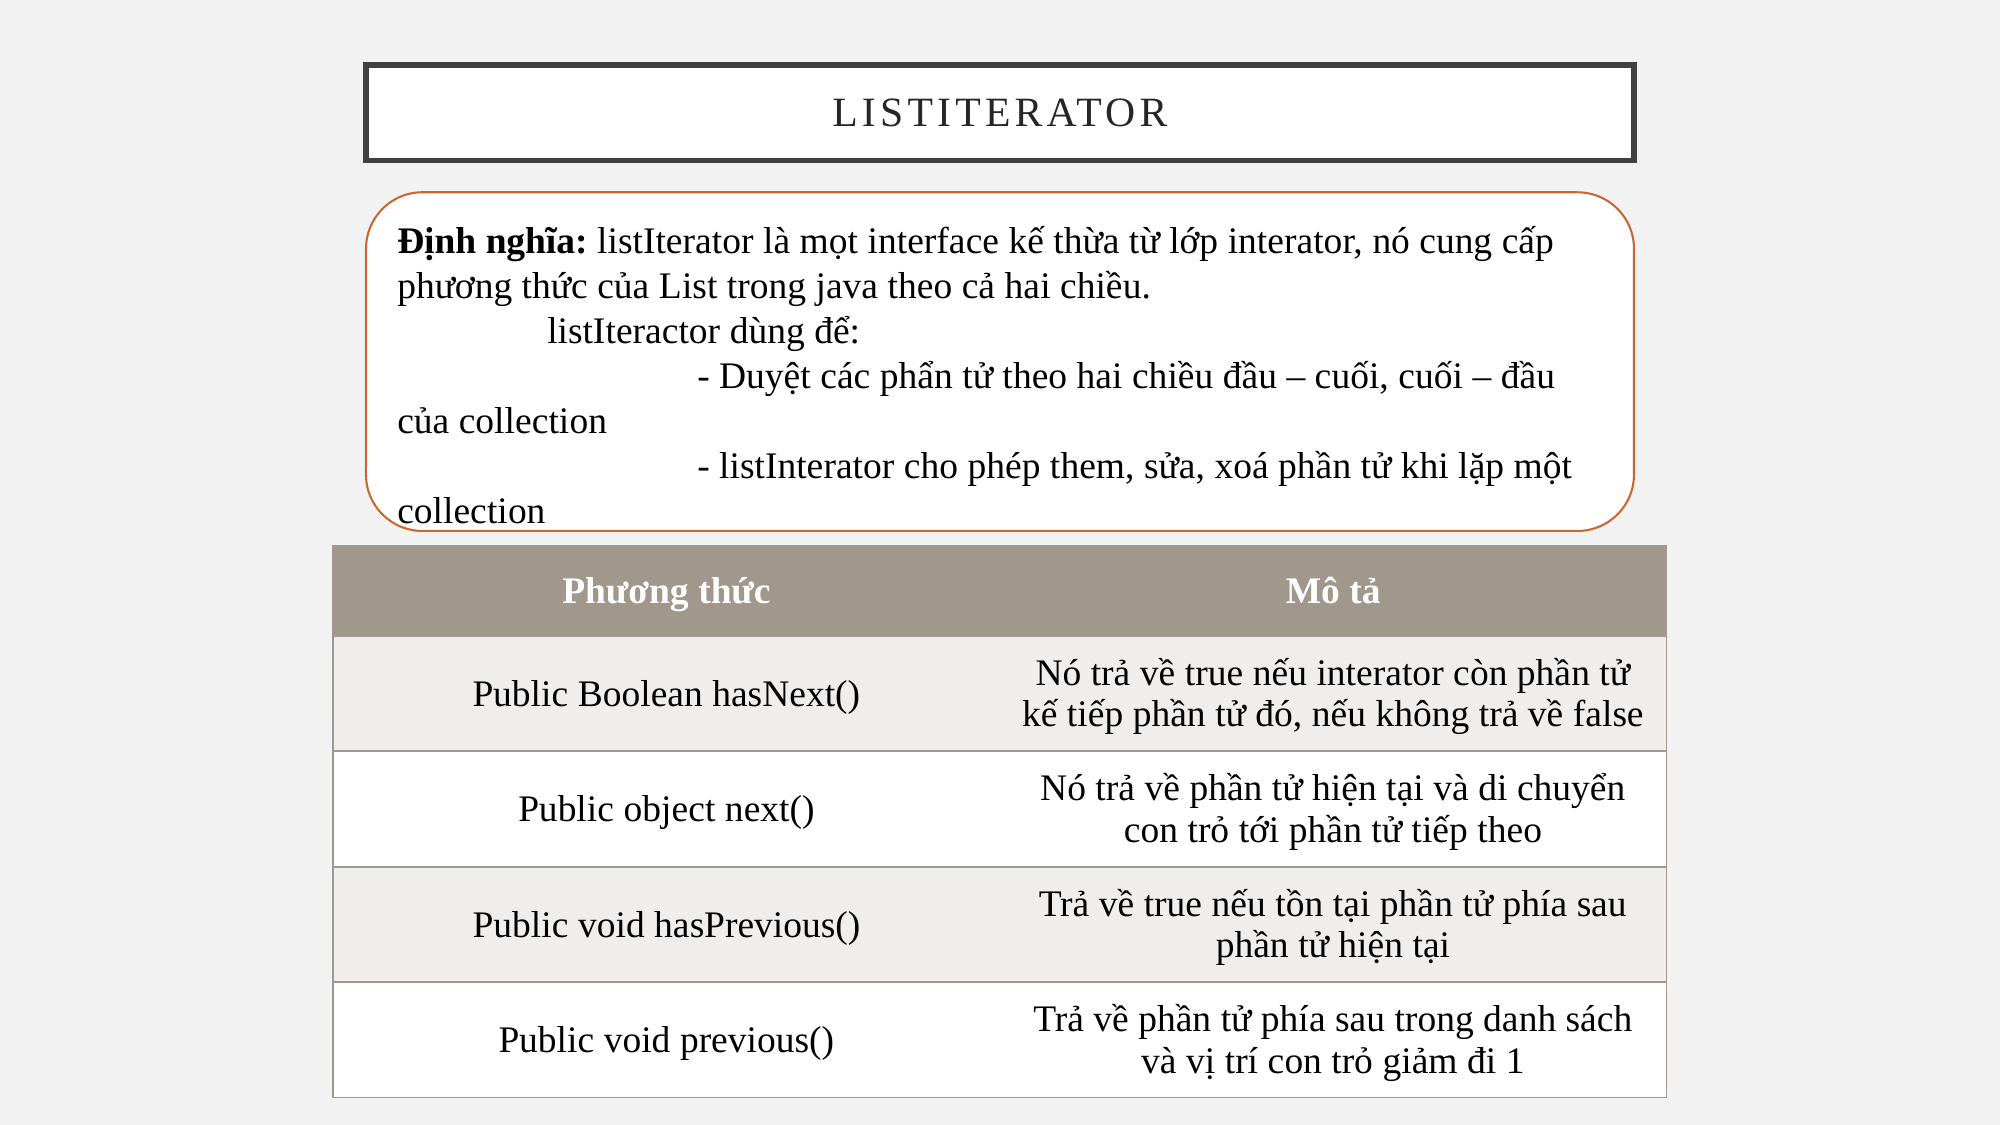

listIterator
Định nghĩa: listIterator là mọt interface kế thừa từ lớp interator, nó cung cấp phương thức của List trong java theo cả hai chiều.
	listIteractor dùng để:
		- Duyệt các phẩn tử theo hai chiều đầu – cuối, cuối – đầu của collection
		- listInterator cho phép them, sửa, xoá phần tử khi lặp một collection
| Phương thức | Mô tả |
| --- | --- |
| Public Boolean hasNext() | Nó trả về true nếu interator còn phần tử kế tiếp phần tử đó, nếu không trả về false |
| Public object next() | Nó trả về phần tử hiện tại và di chuyển con trỏ tới phần tử tiếp theo |
| Public void hasPrevious() | Trả về true nếu tồn tại phần tử phía sau phần tử hiện tại |
| Public void previous() | Trả về phần tử phía sau trong danh sách và vị trí con trỏ giảm đi 1 |